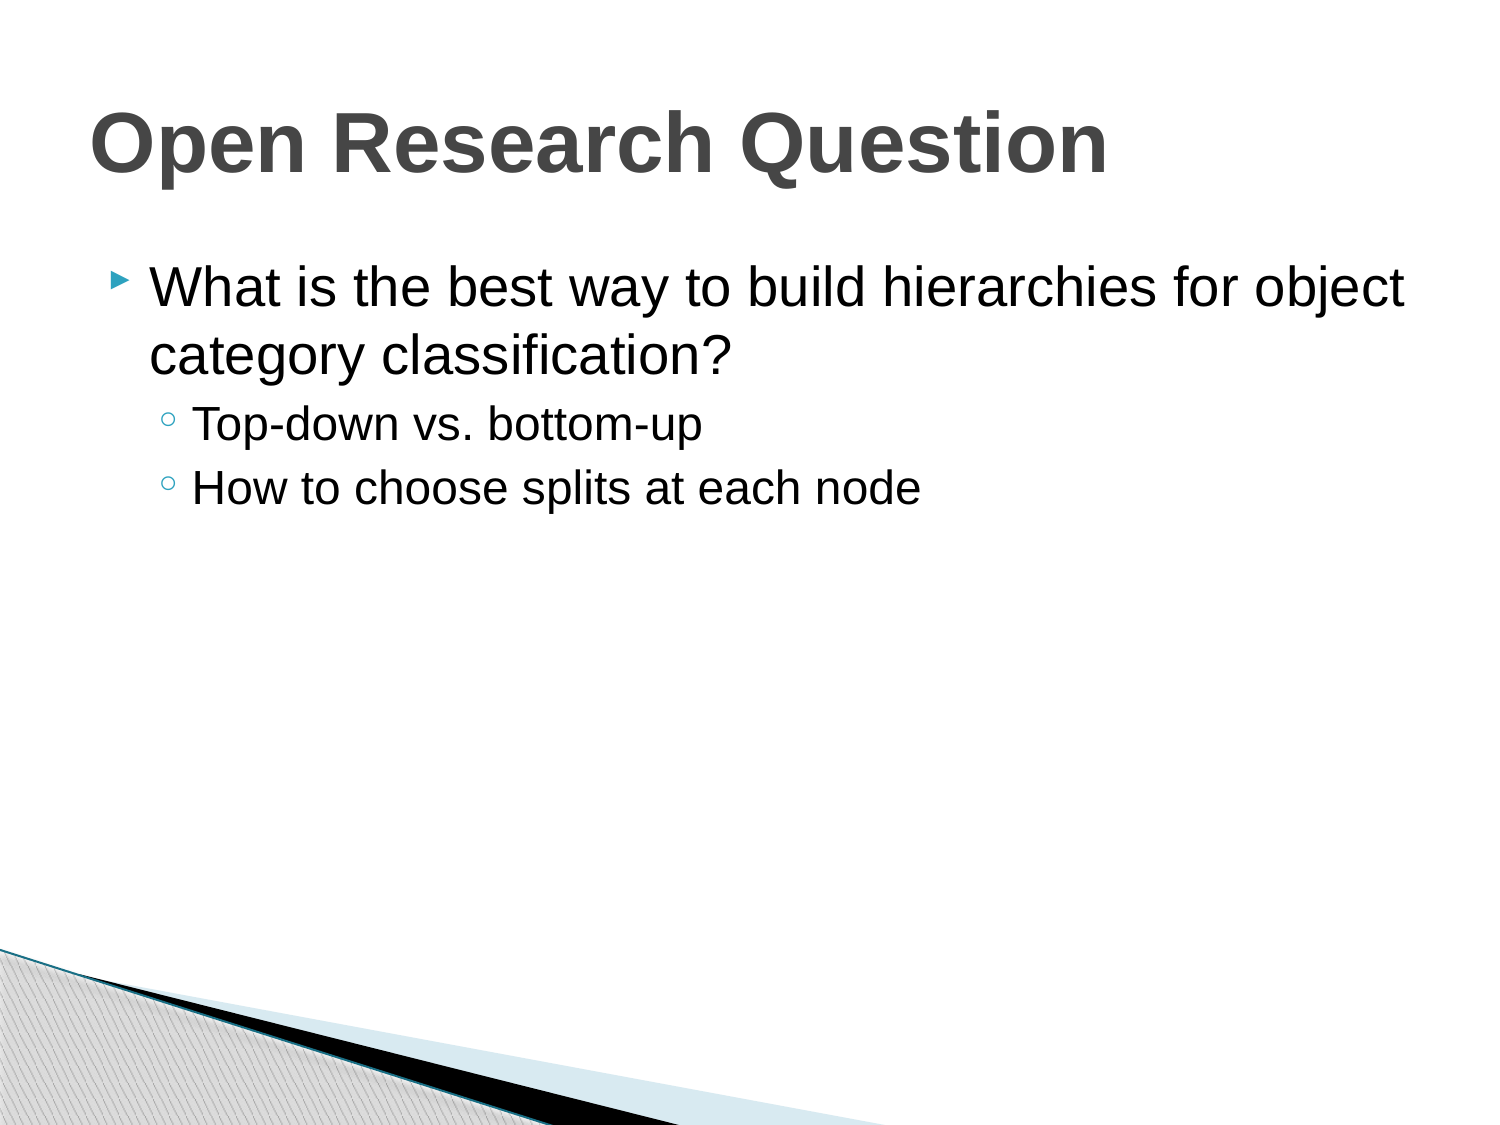

# Open Research Question
What is the best way to build hierarchies for object category classification?
Top-down vs. bottom-up
How to choose splits at each node